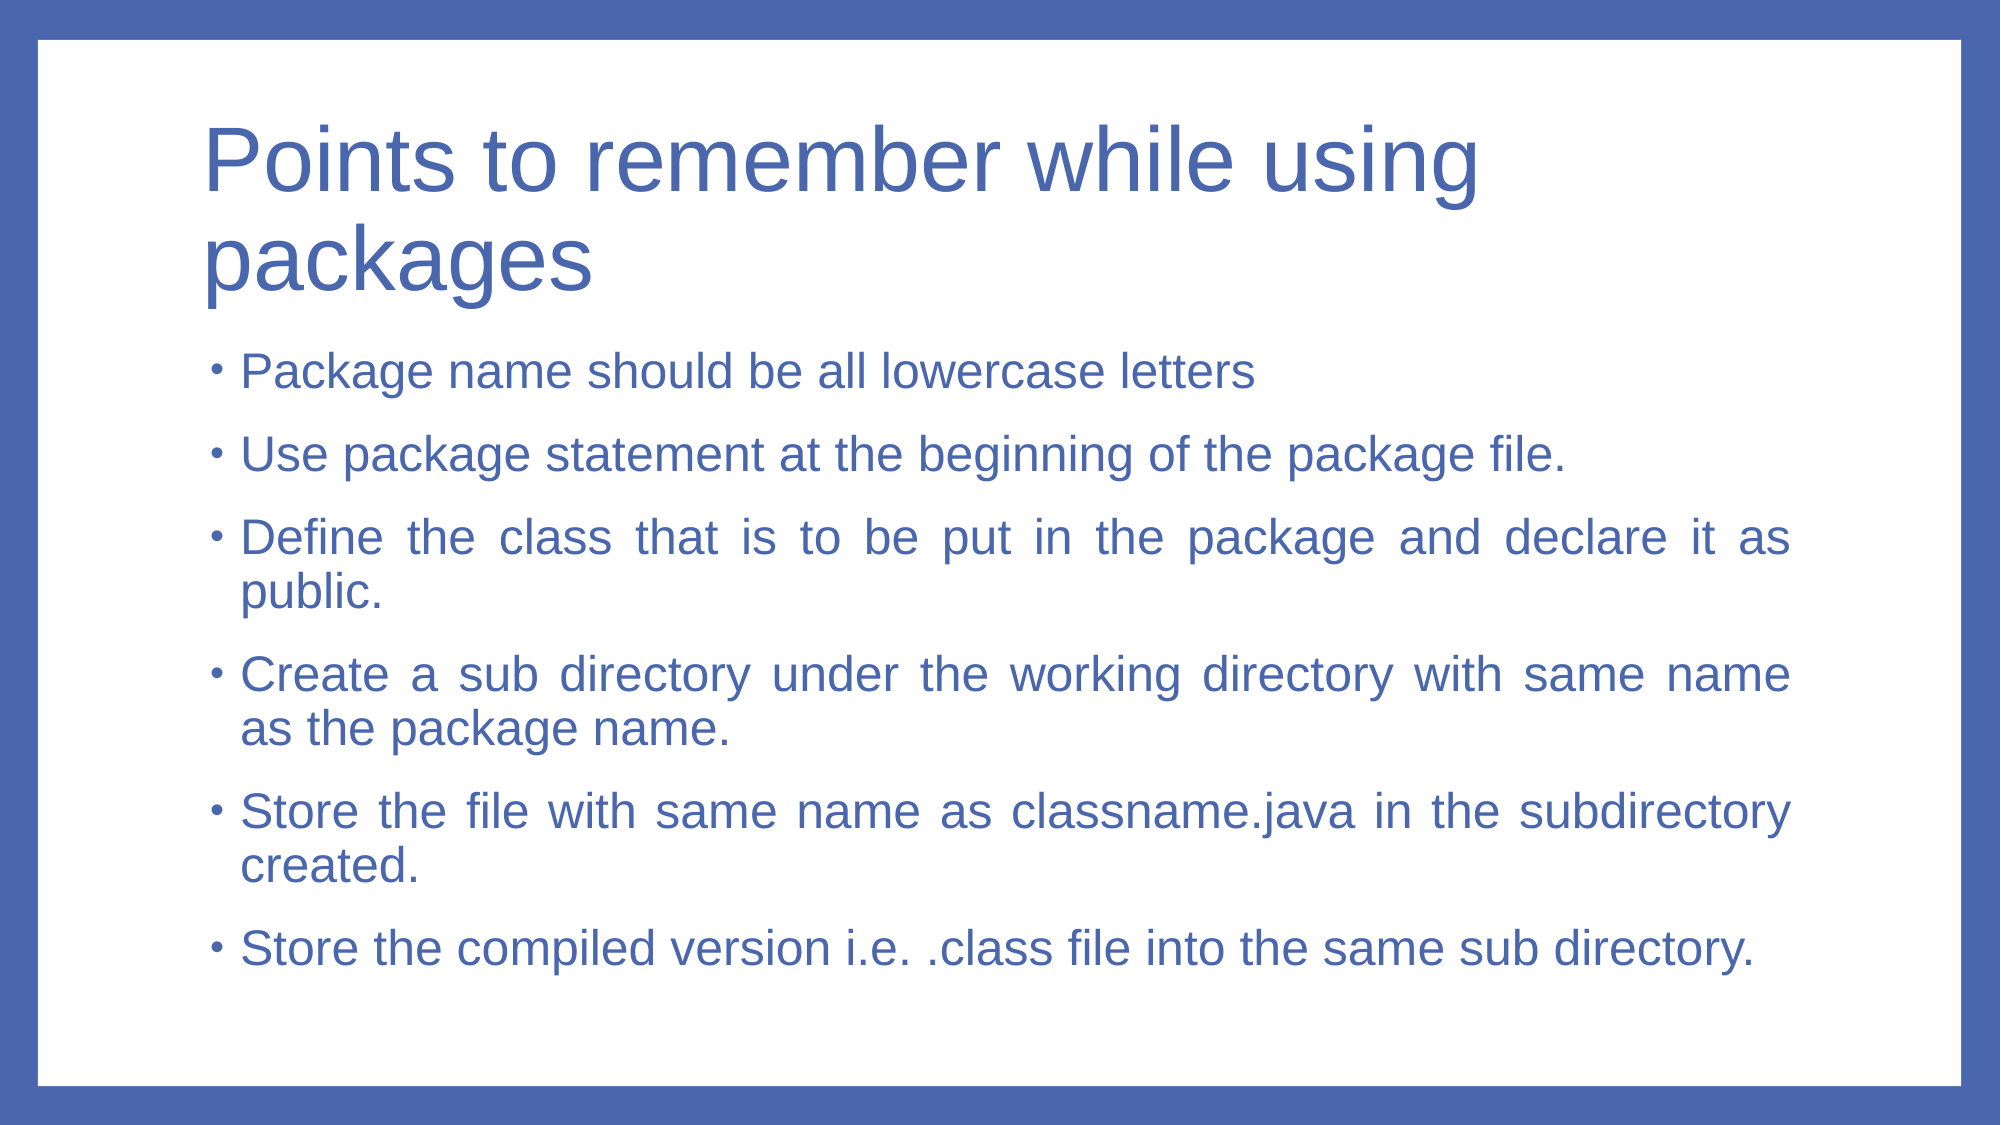

# Points to remember while using packages
Package name should be all lowercase letters
Use package statement at the beginning of the package file.
Define the class that is to be put in the package and declare it as public.
Create a sub directory under the working directory with same name as the package name.
Store the file with same name as classname.java in the subdirectory created.
Store the compiled version i.e. .class file into the same sub directory.